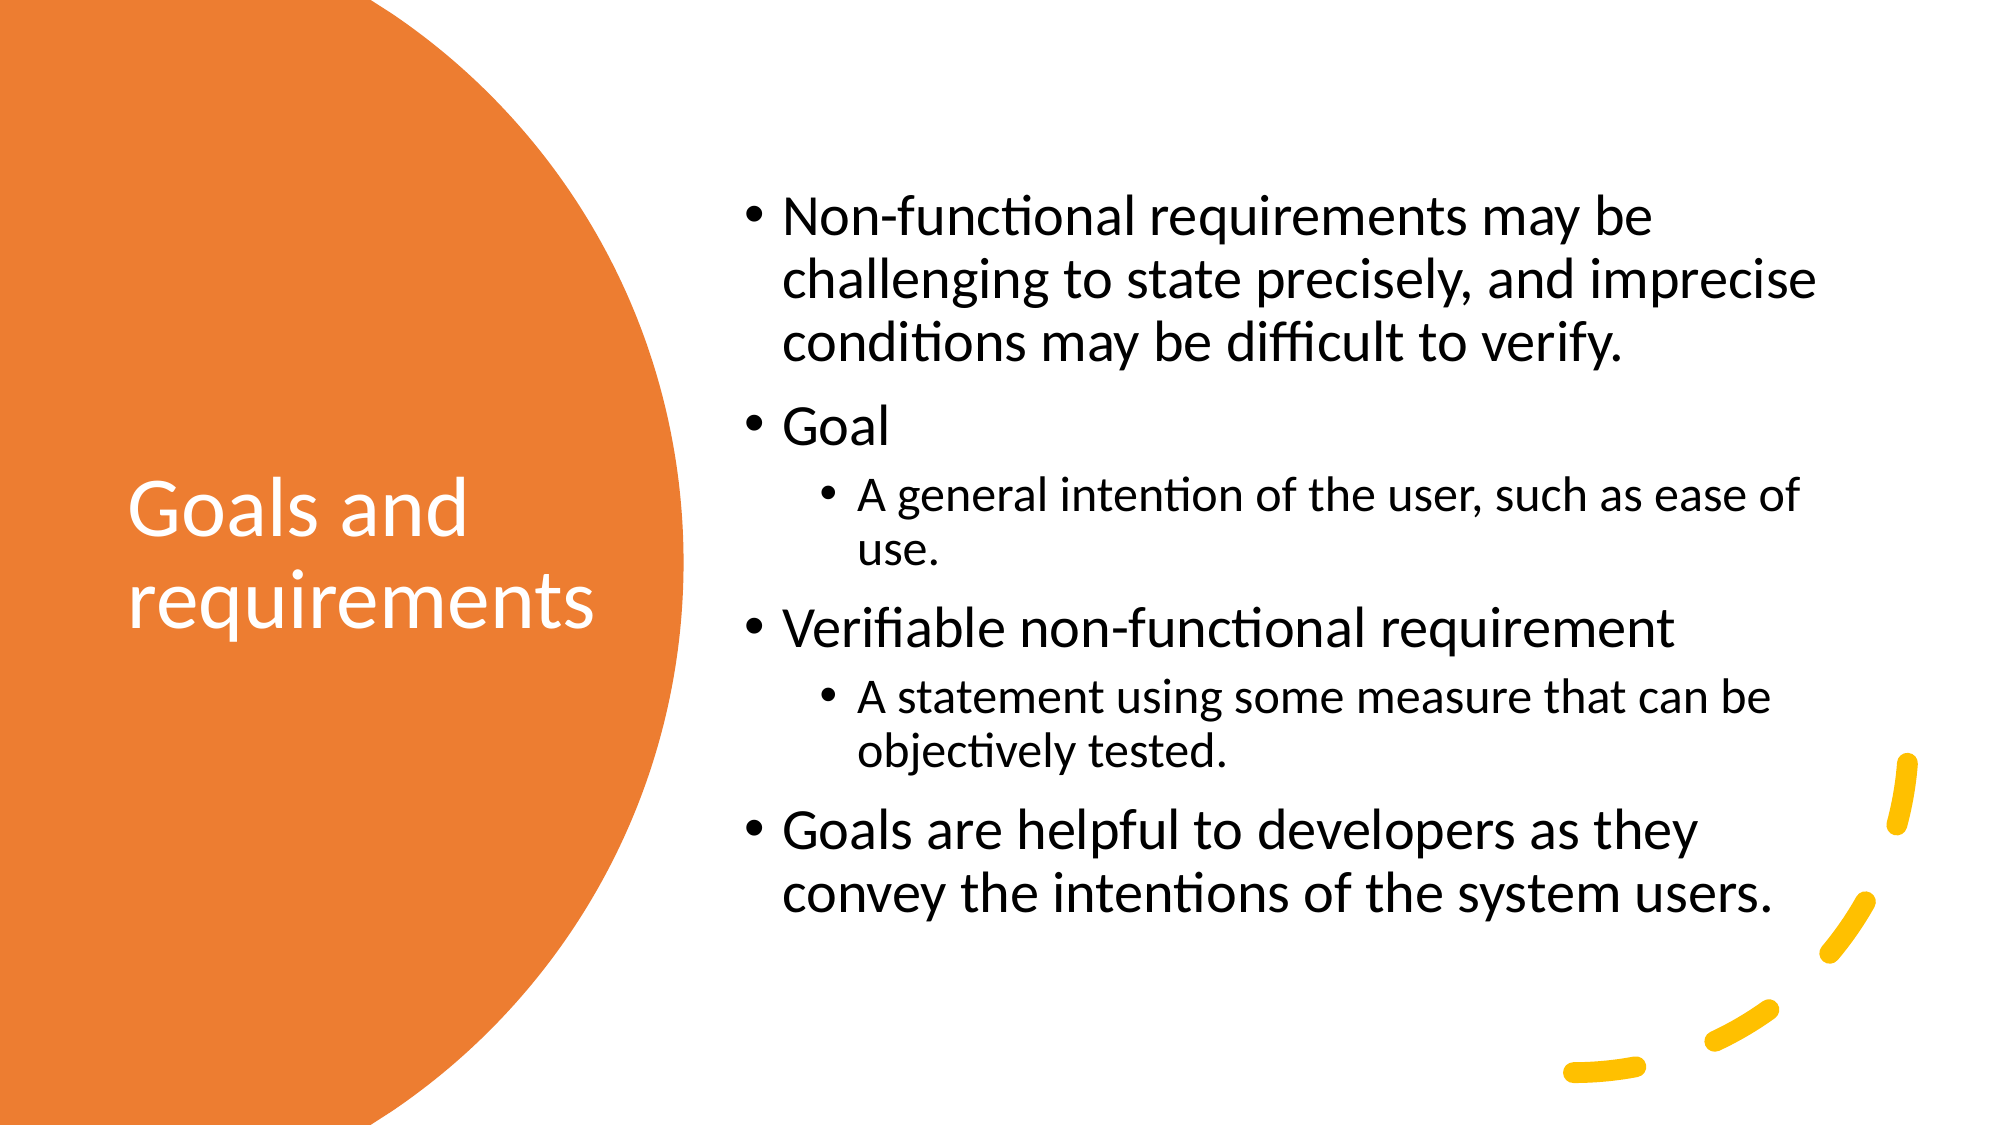

Non-functional requirements may be challenging to state precisely, and imprecise conditions may be difficult to verify.
Goal
A general intention of the user, such as ease of use.
Verifiable non-functional requirement
A statement using some measure that can be objectively tested.
Goals are helpful to developers as they convey the intentions of the system users.
# Goals and requirements